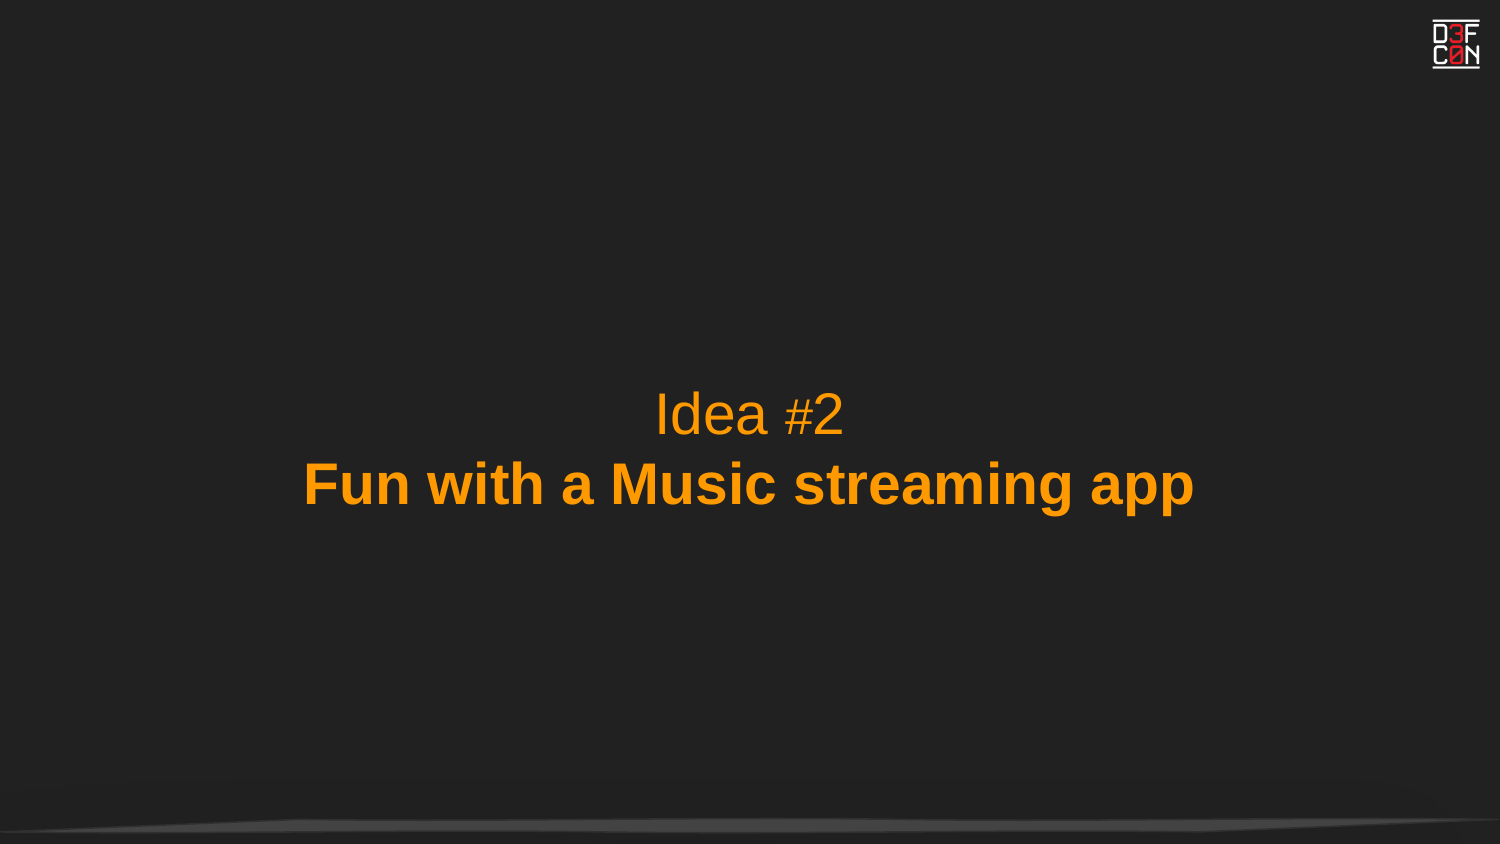

# Idea #2
Fun with a Music streaming app